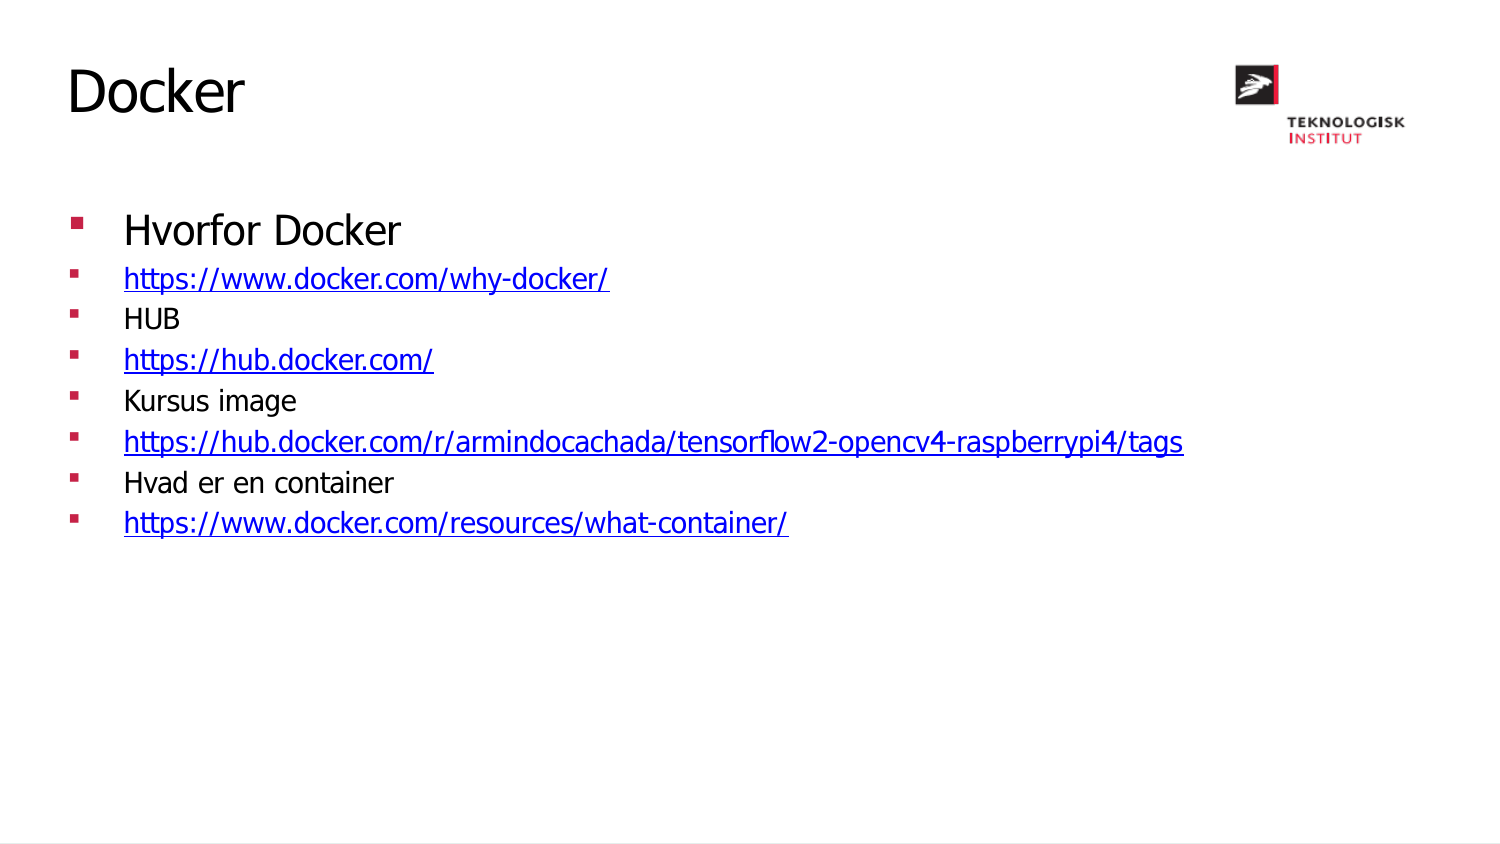

Docker
Hvorfor Docker
https://www.docker.com/why-docker/
HUB
https://hub.docker.com/
Kursus image
https://hub.docker.com/r/armindocachada/tensorflow2-opencv4-raspberrypi4/tags
Hvad er en container
https://www.docker.com/resources/what-container/